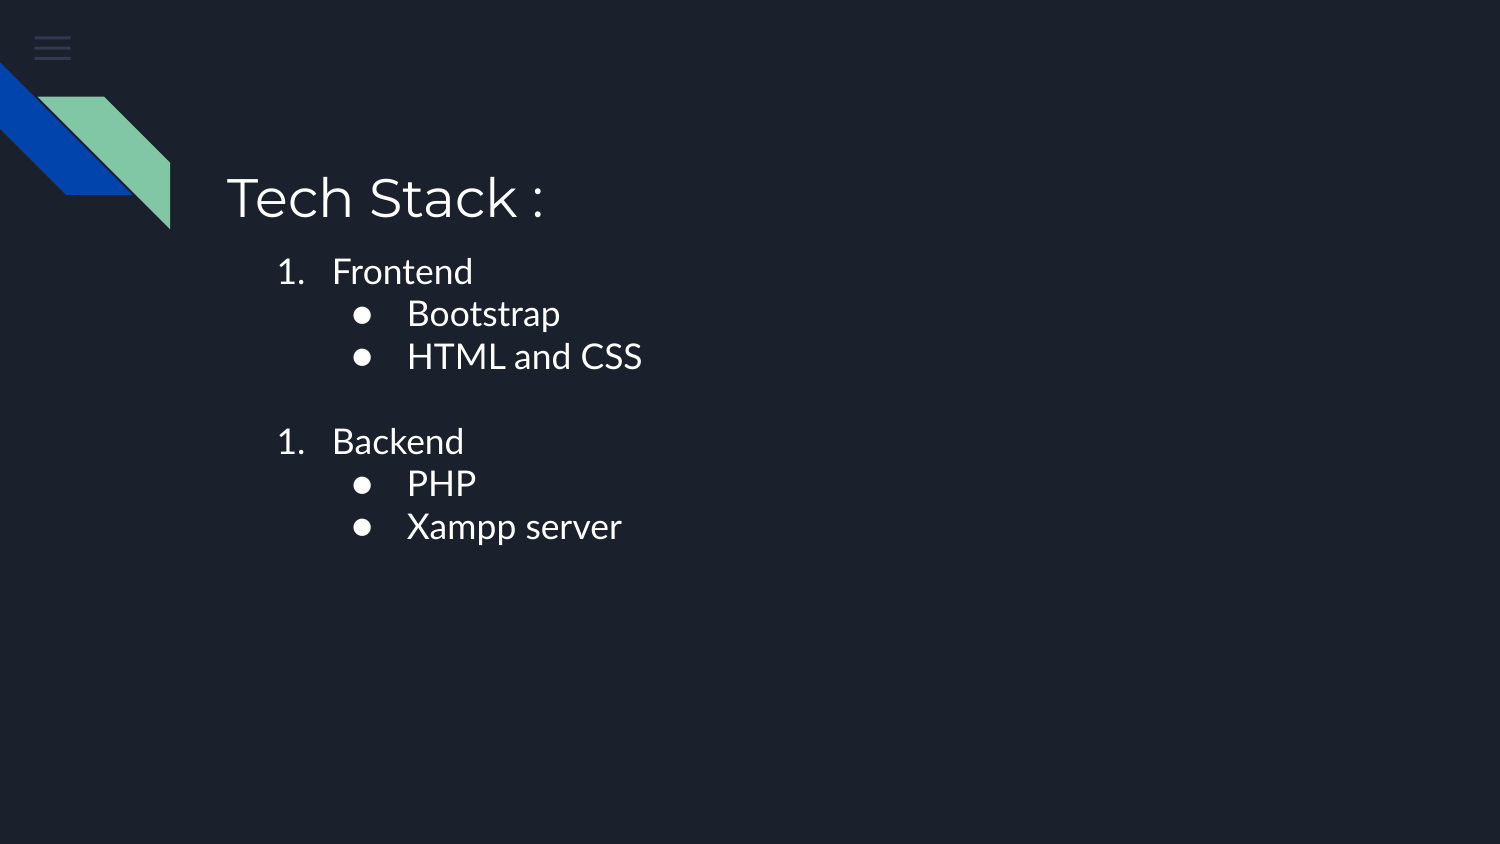

# Tech Stack :
Frontend
Bootstrap
HTML and CSS

Backend
PHP
Xampp server